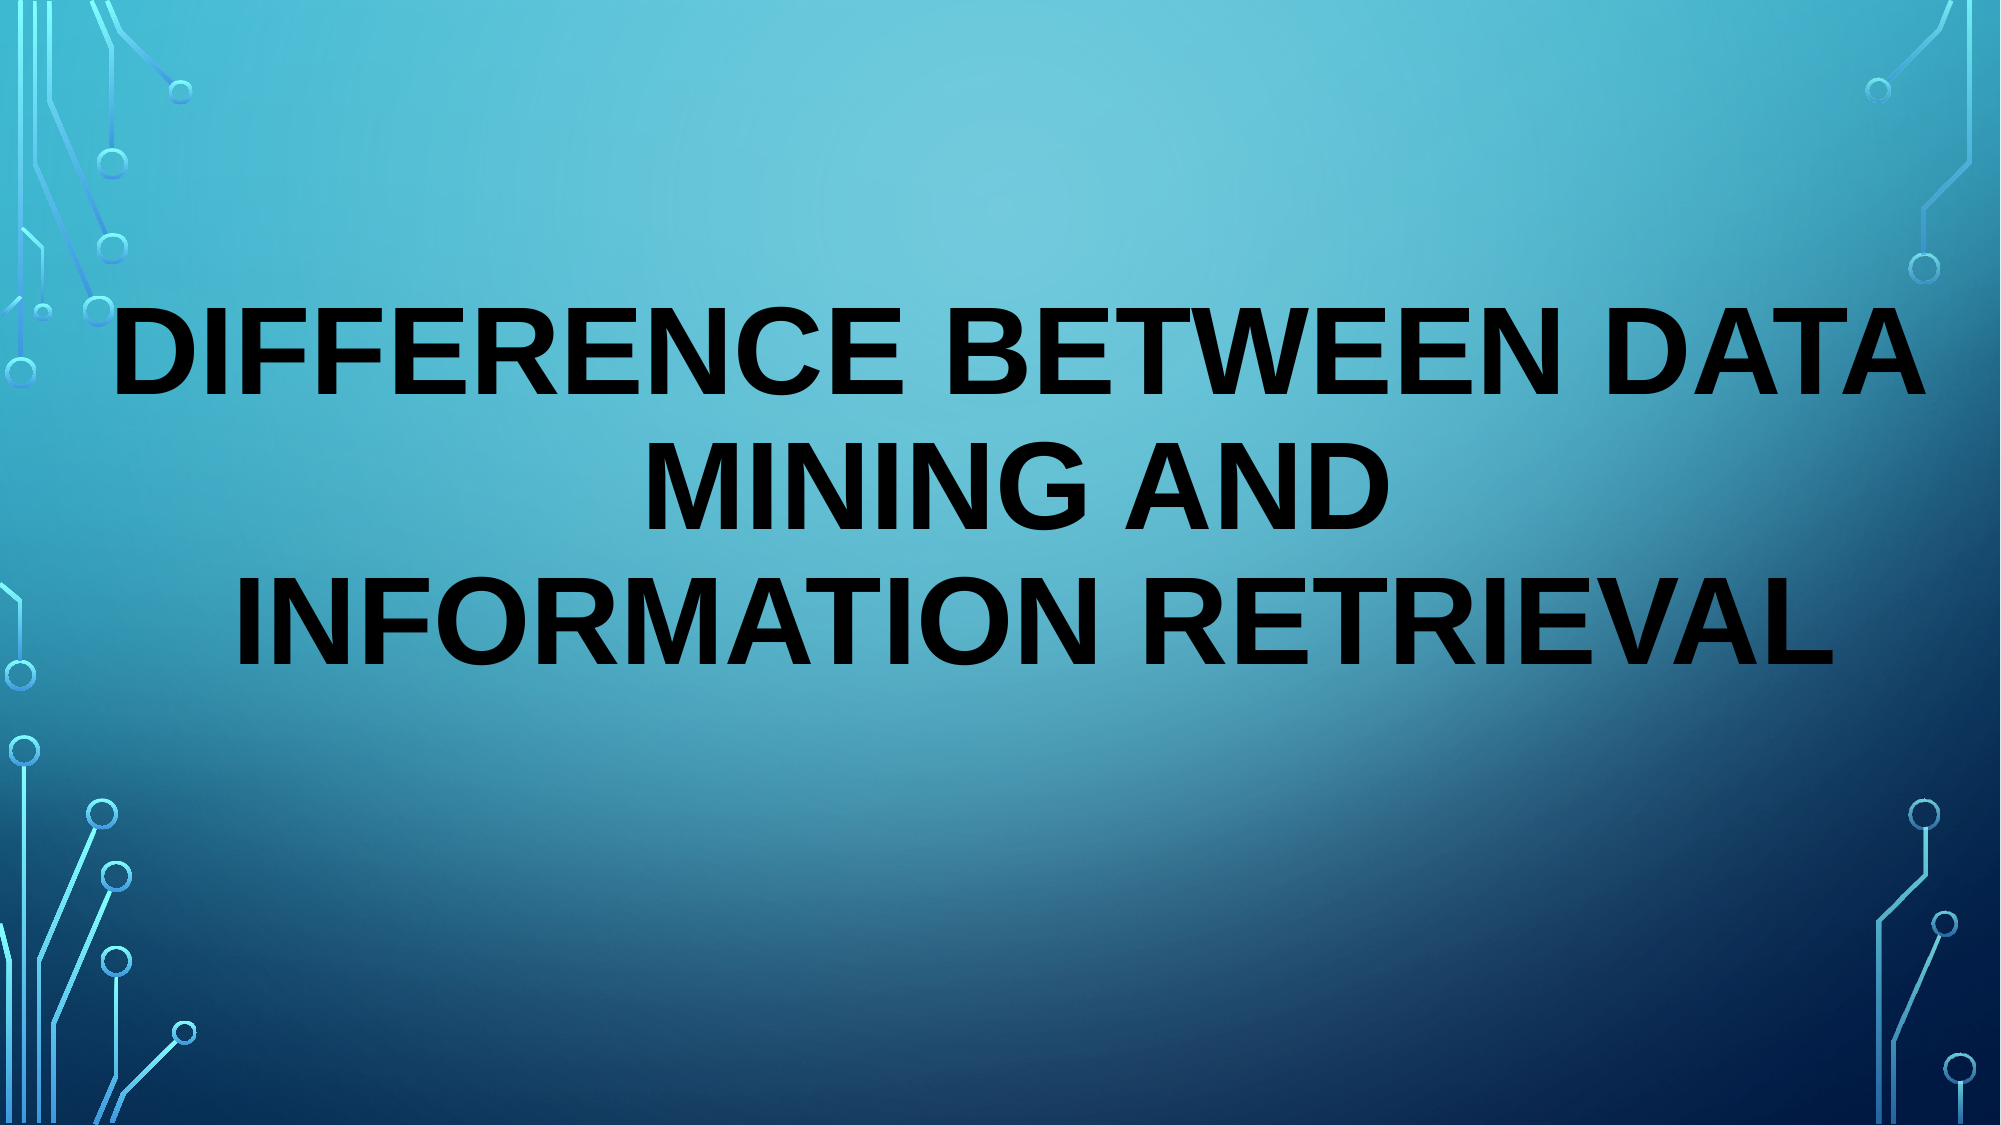

# Difference between data mining and information retrieval